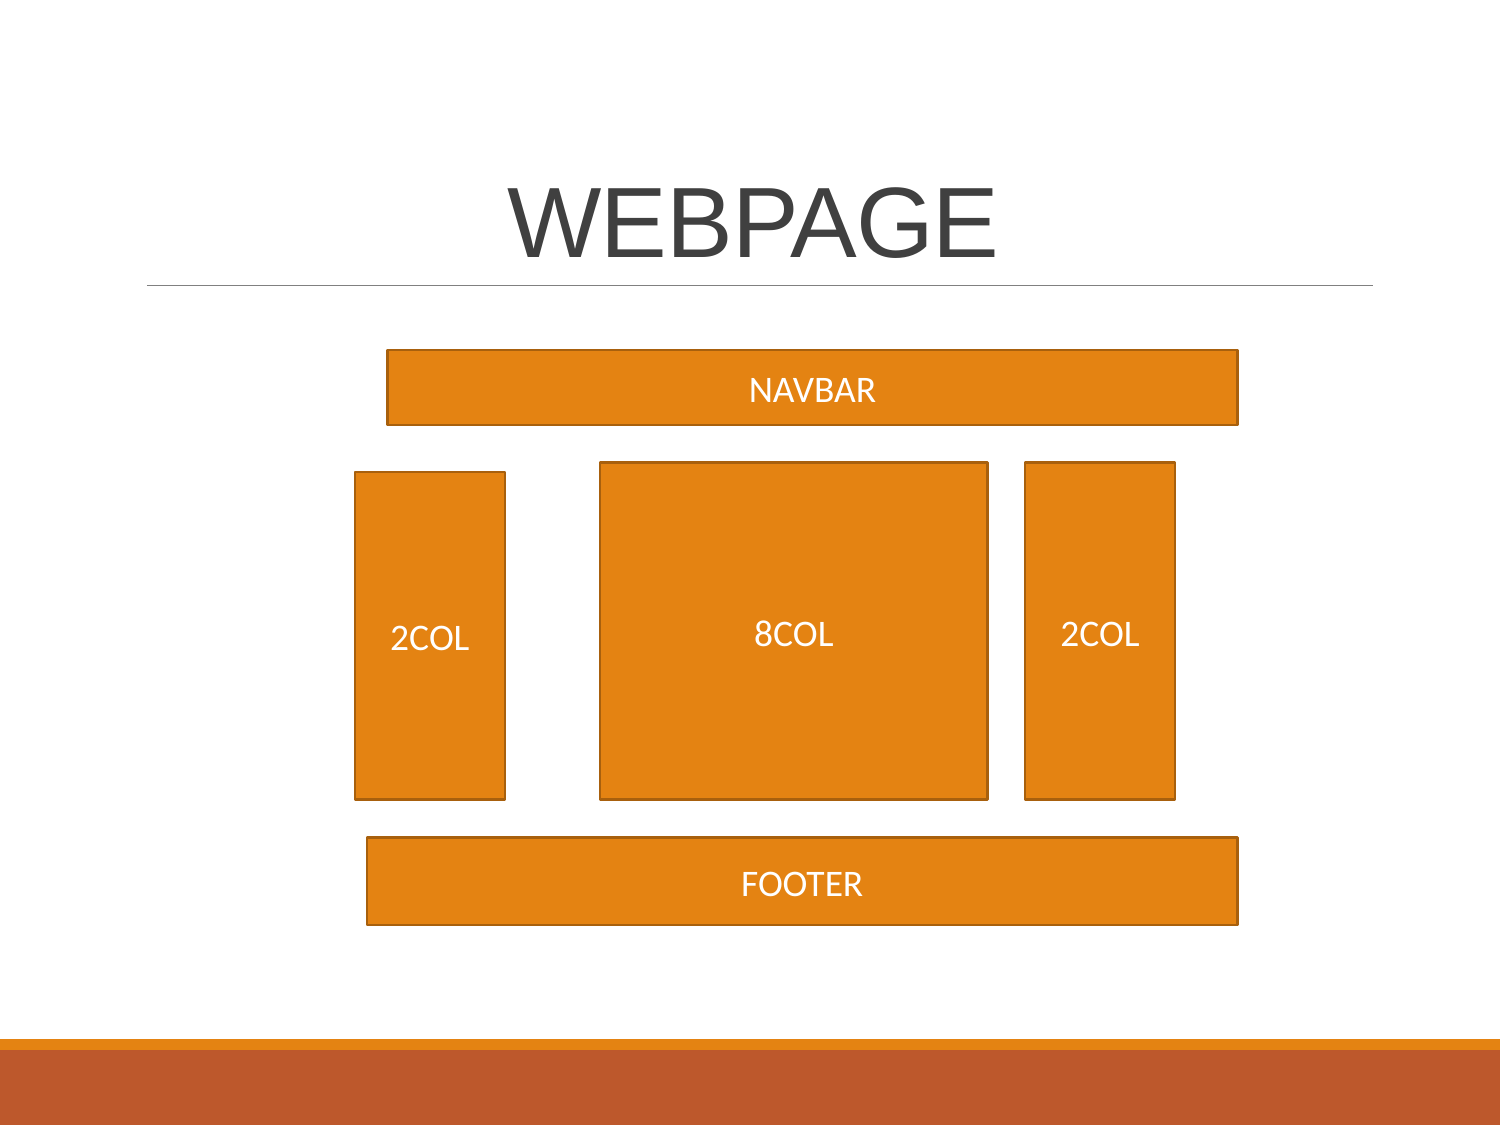

# WEBPAGE

NAVBAR
8COL
2COL
2COL
FOOTER